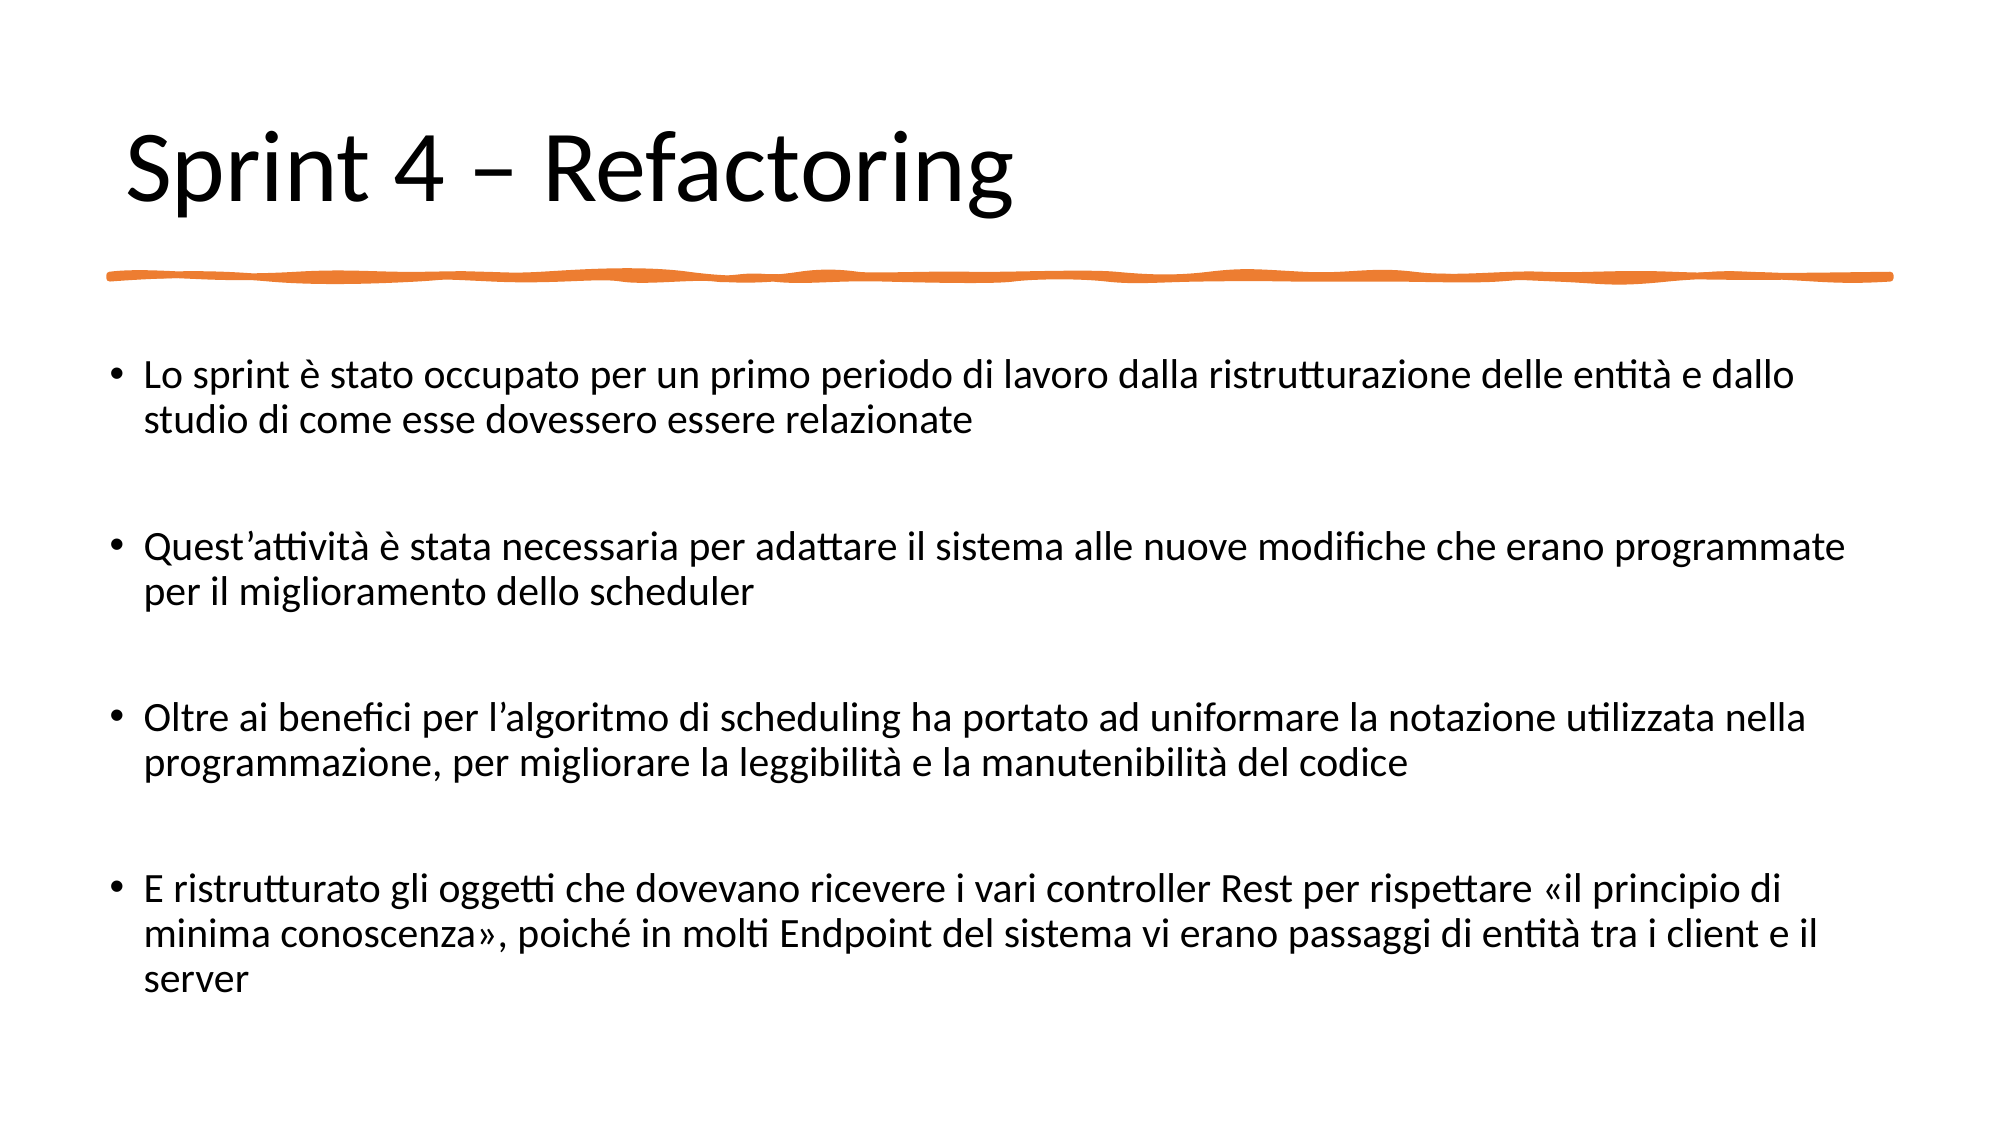

# Sprint 4 – Refactoring

Lo sprint è stato occupato per un primo periodo di lavoro dalla ristrutturazione delle entità e dallo studio di come esse dovessero essere relazionate

Quest’attività è stata necessaria per adattare il sistema alle nuove modifiche che erano programmate per il miglioramento dello scheduler

Oltre ai benefici per l’algoritmo di scheduling ha portato ad uniformare la notazione utilizzata nella programmazione, per migliorare la leggibilità e la manutenibilità del codice

E ristrutturato gli oggetti che dovevano ricevere i vari controller Rest per rispettare «il principio di minima conoscenza», poiché in molti Endpoint del sistema vi erano passaggi di entità tra i client e il server